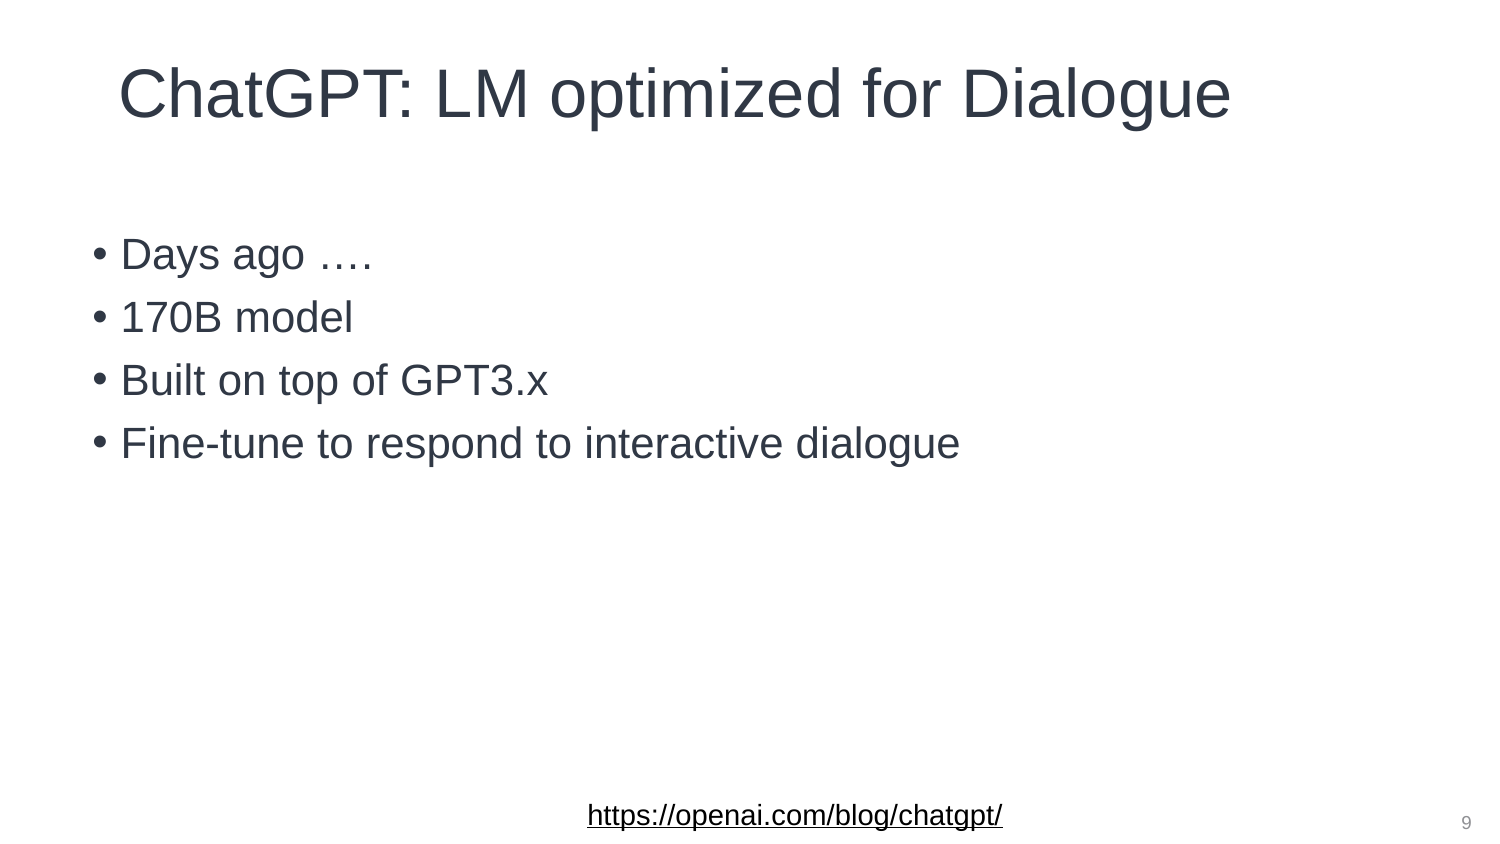

# ChatGPT: LM optimized for Dialogue
Days ago ….
170B model
Built on top of GPT3.x
Fine-tune to respond to interactive dialogue
https://openai.com/blog/chatgpt/
9